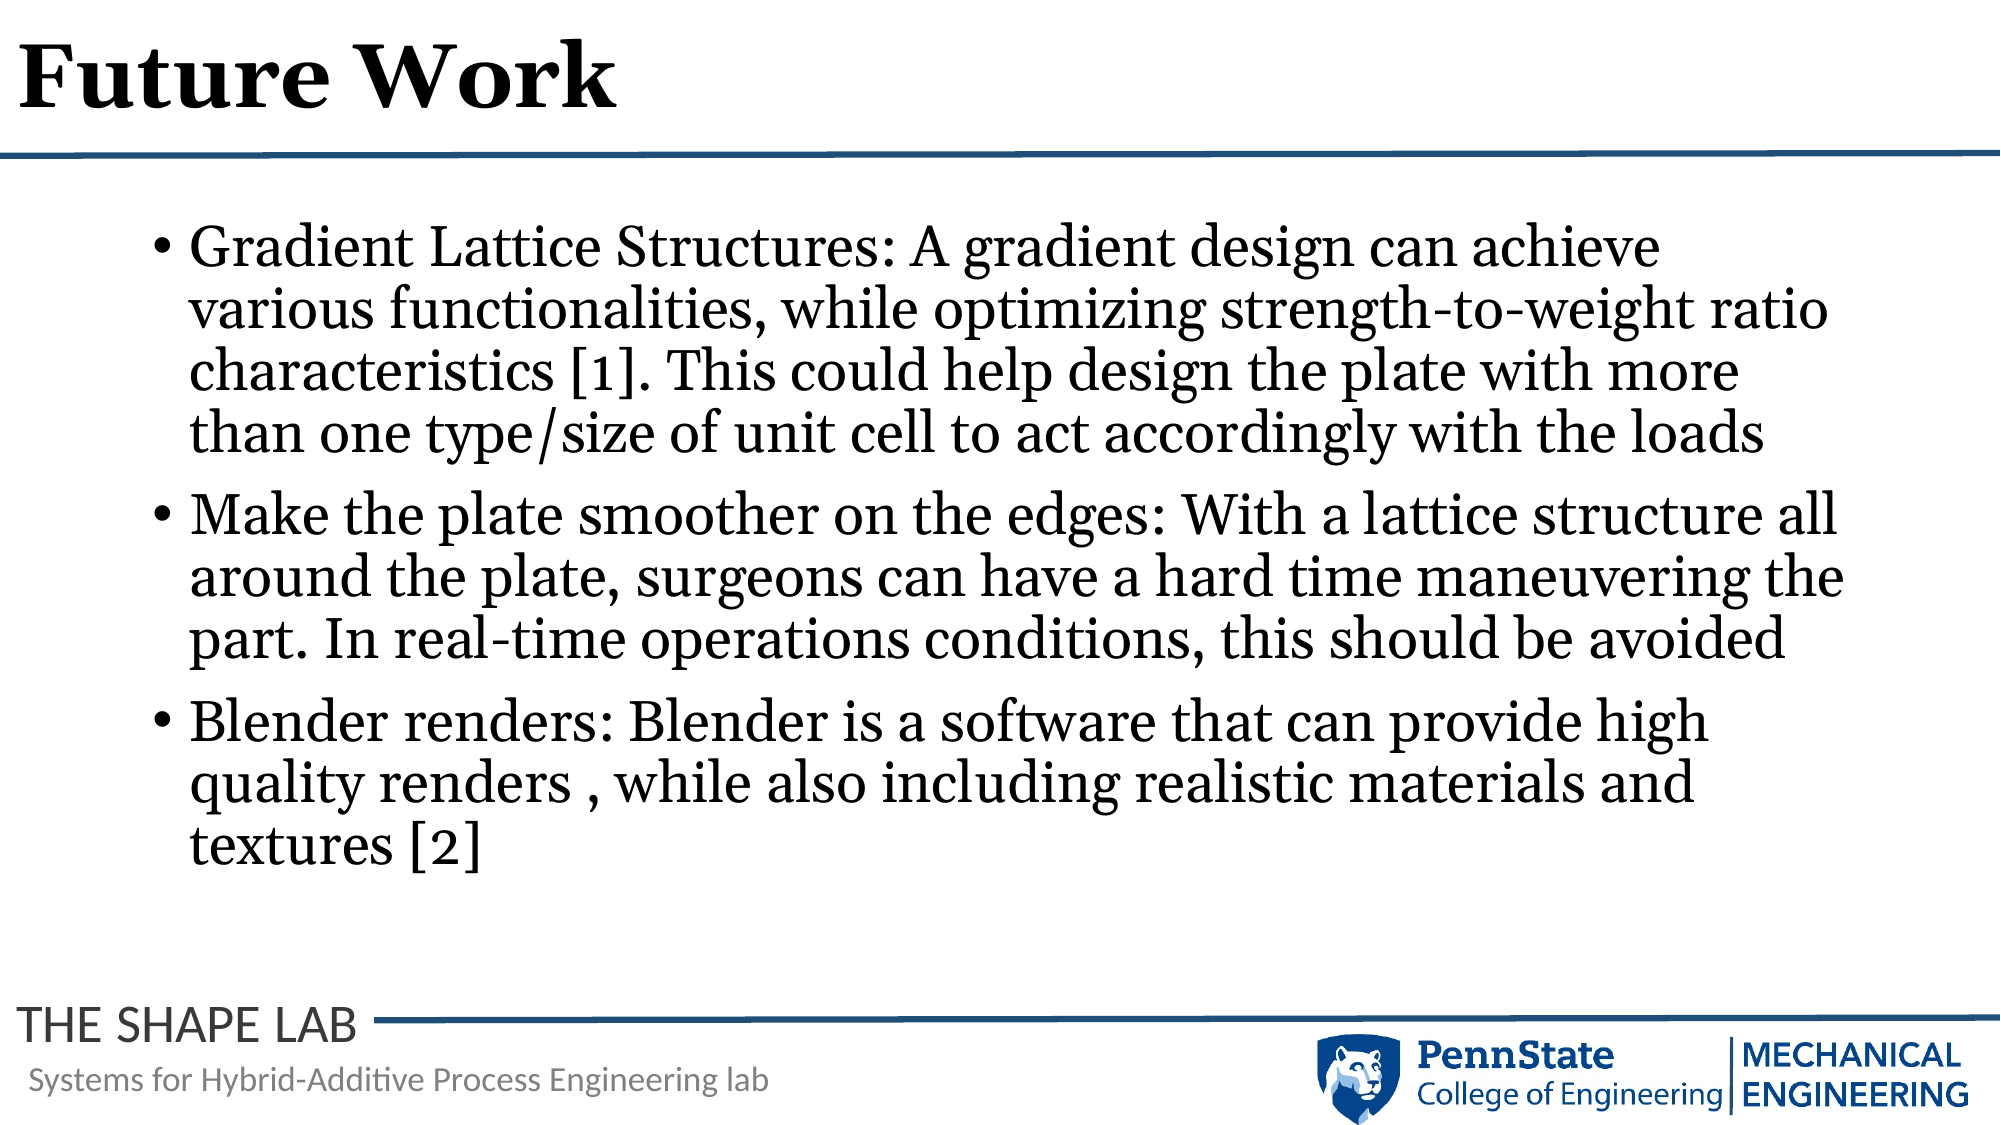

# Future Work
Gradient Lattice Structures: A gradient design can achieve various functionalities, while optimizing strength-to-weight ratio characteristics [1]. This could help design the plate with more than one type/size of unit cell to act accordingly with the loads
Make the plate smoother on the edges: With a lattice structure all around the plate, surgeons can have a hard time maneuvering the part. In real-time operations conditions, this should be avoided
Blender renders: Blender is a software that can provide high quality renders , while also including realistic materials and textures [2]